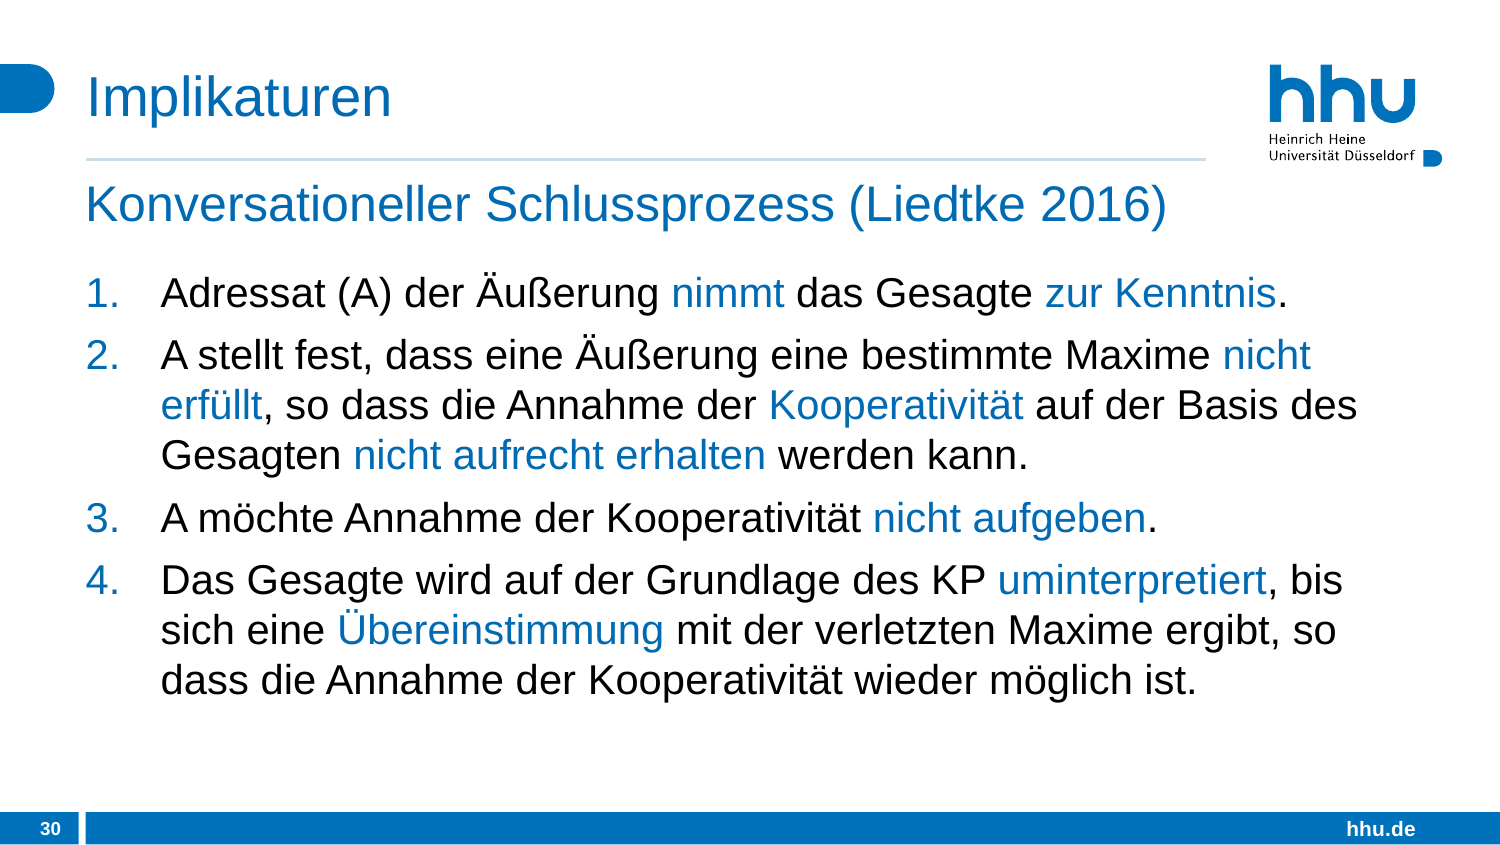

# Implikaturen
Konversationeller Schlussprozess (Liedtke 2016)
Adressat (A) der Äußerung nimmt das Gesagte zur Kenntnis.
A stellt fest, dass eine Äußerung eine bestimmte Maxime nicht erfüllt, so dass die Annahme der Kooperativität auf der Basis des Gesagten nicht aufrecht erhalten werden kann.
A möchte Annahme der Kooperativität nicht aufgeben.
Das Gesagte wird auf der Grundlage des KP uminterpretiert, bis sich eine Übereinstimmung mit der verletzten Maxime ergibt, so dass die Annahme der Kooperativität wieder möglich ist.
30